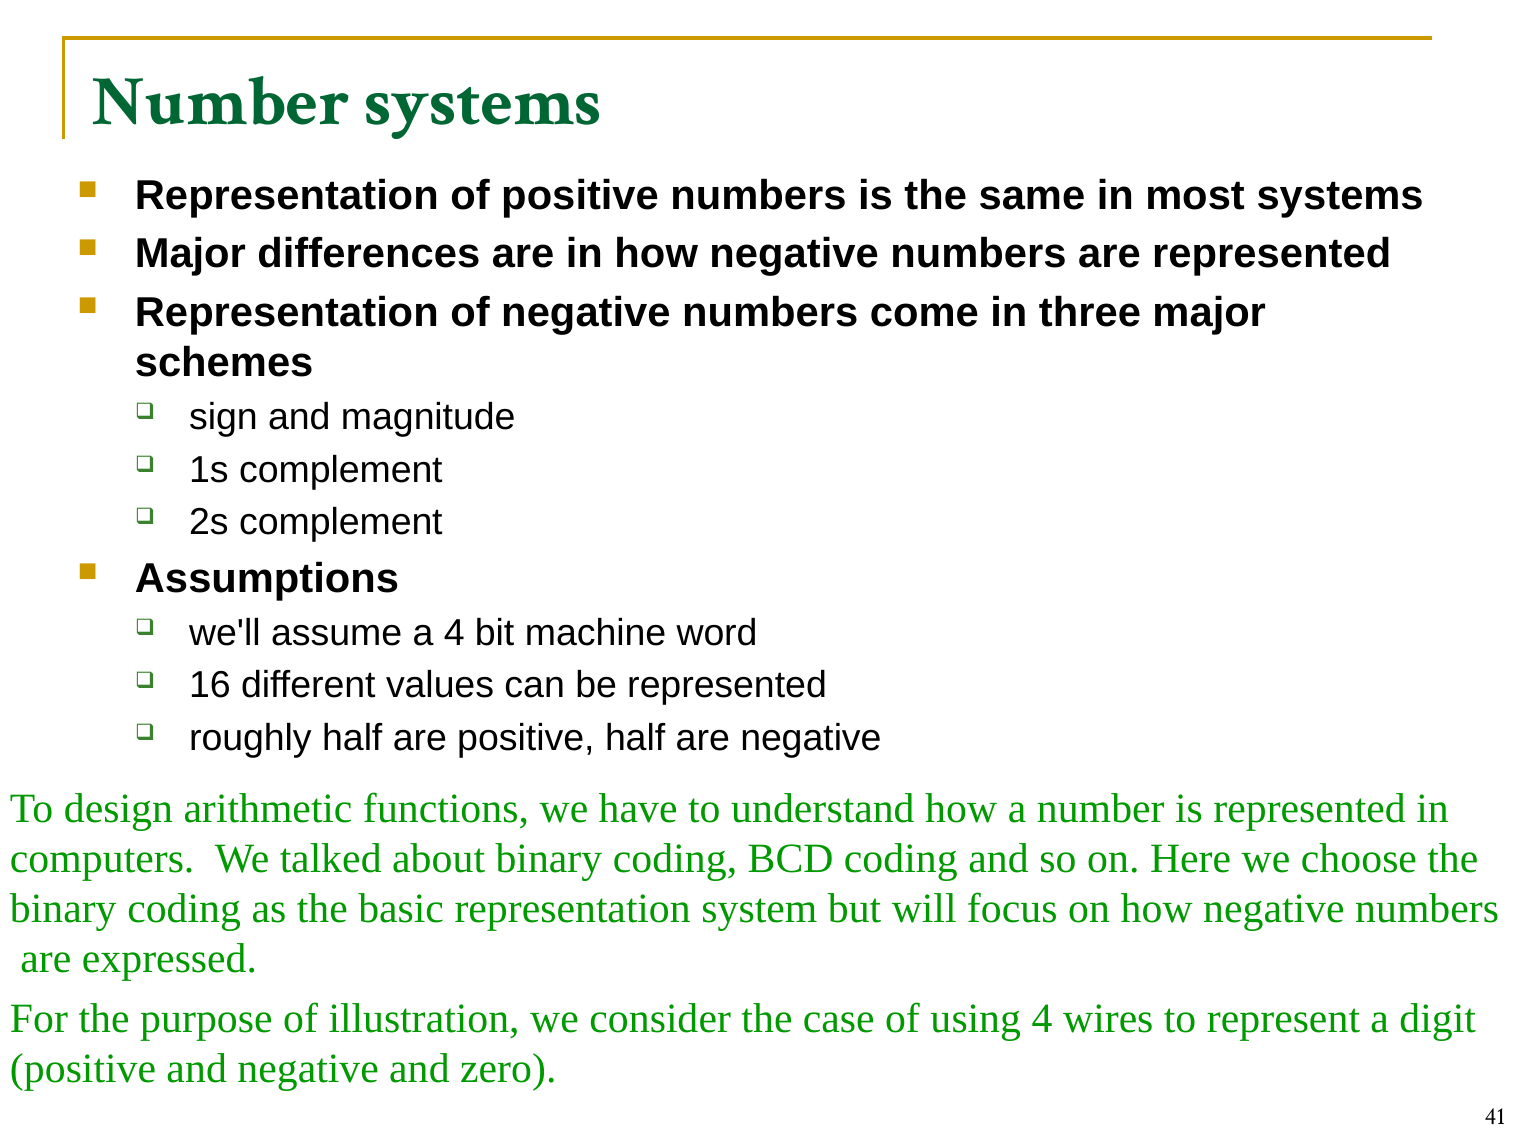

# Number systems
Representation of positive numbers is the same in most systems
Major differences are in how negative numbers are represented
Representation of negative numbers come in three major schemes
sign and magnitude
1s complement
2s complement
Assumptions
we'll assume a 4 bit machine word
16 different values can be represented
roughly half are positive, half are negative
To design arithmetic functions, we have to understand how a number is represented in computers.  We talked about binary coding, BCD coding and so on. Here we choose the binary coding as the basic representation system but will focus on how negative numbers  are expressed.
For the purpose of illustration, we consider the case of using 4 wires to represent a digit (positive and negative and zero).
41